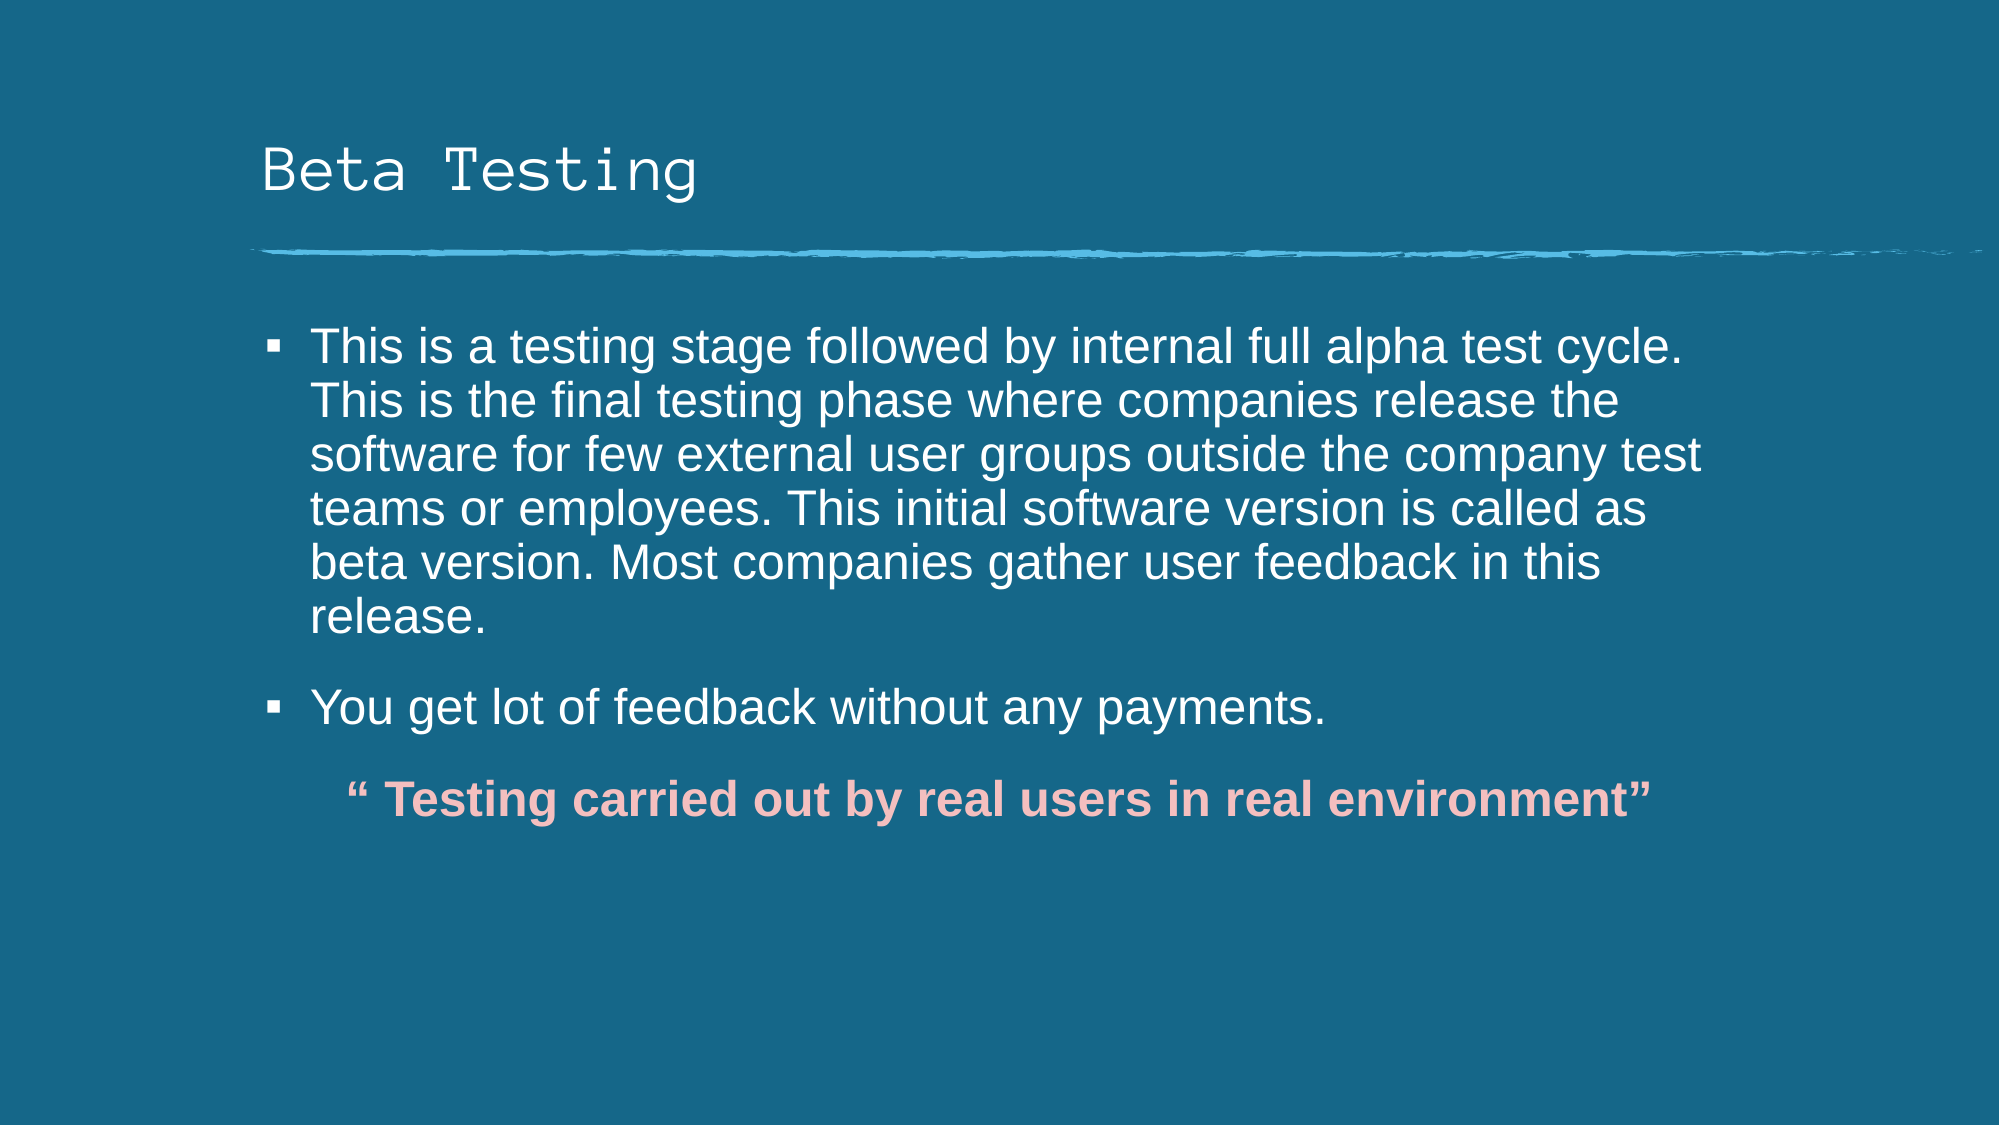

# Beta Testing
This is a testing stage followed by internal full alpha test cycle. This is the final testing phase where companies release the software for few external user groups outside the company test teams or employees. This initial software version is called as beta version. Most companies gather user feedback in this release.
You get lot of feedback without any payments.
“ Testing carried out by real users in real environment”